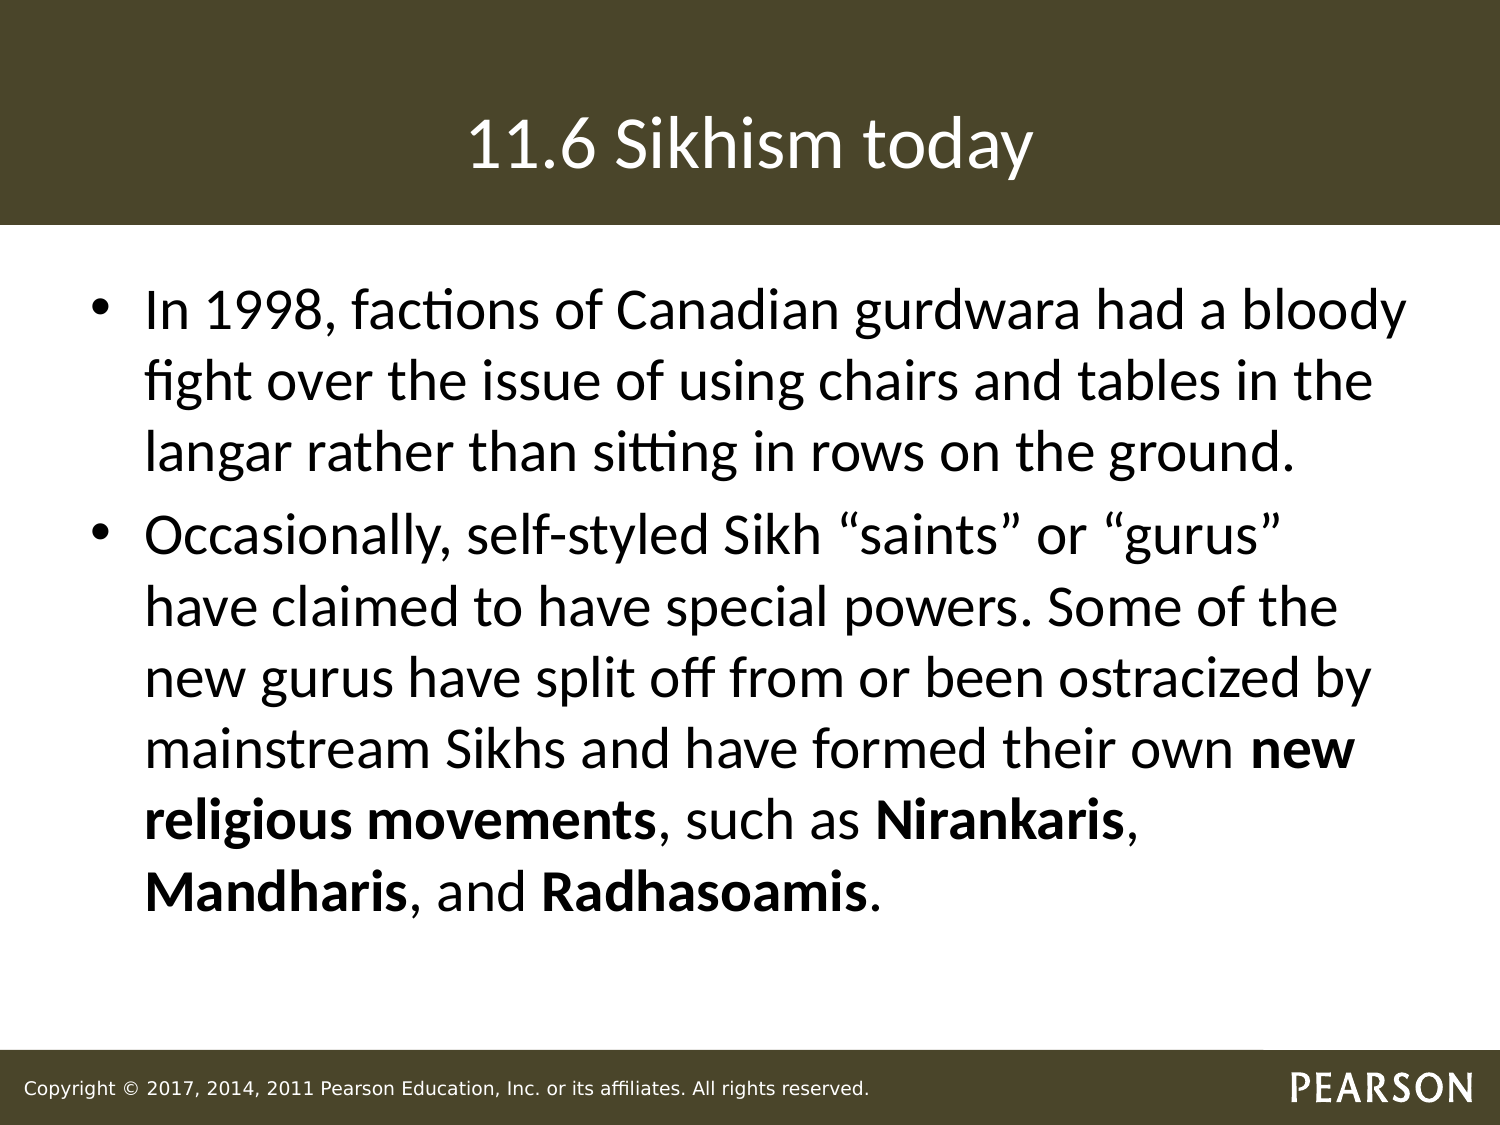

# 11.6 Sikhism today
In 1998, factions of Canadian gurdwara had a bloody fight over the issue of using chairs and tables in the langar rather than sitting in rows on the ground.
Occasionally, self-styled Sikh “saints” or “gurus” have claimed to have special powers. Some of the new gurus have split off from or been ostracized by mainstream Sikhs and have formed their own new religious movements, such as Nirankaris, Mandharis, and Radhasoamis.